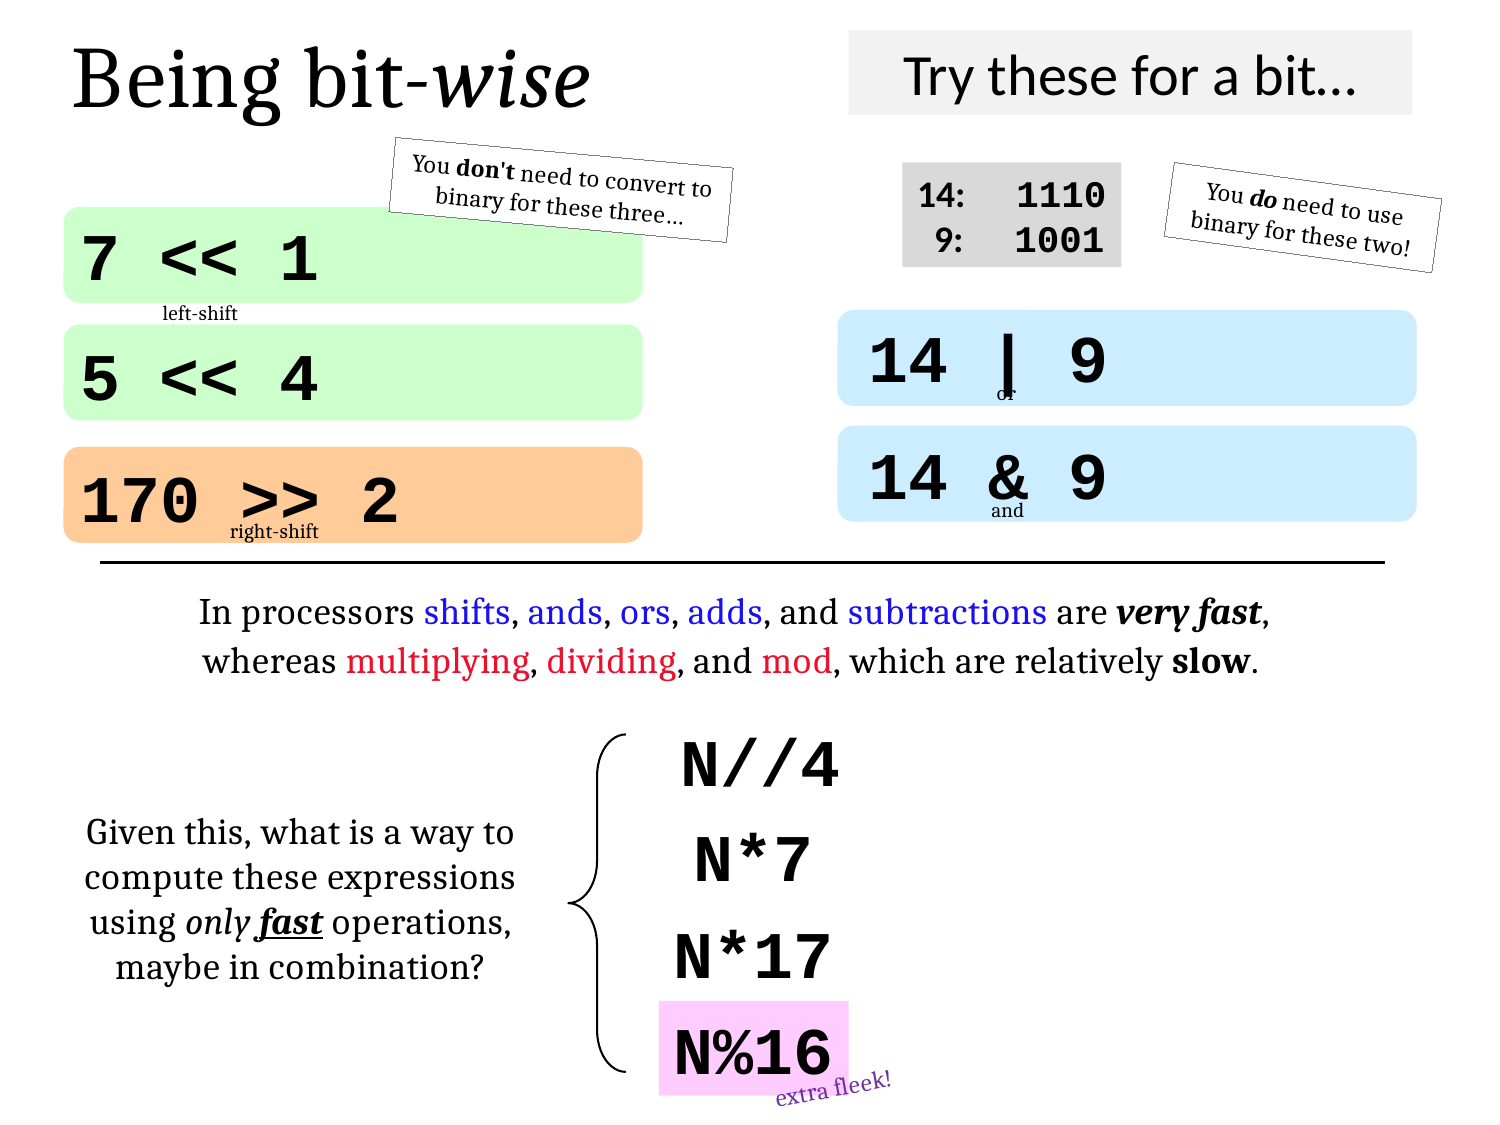

Being bit-wise
Try these for a bit…
You don't need to convert to binary for these three…
14:      1110
  9:      1001
You do need to use binary for these two!

7 << 1
left-shift
14 | 9

5 << 4
or

14 & 9

170 >> 2
and
right-shift
In processors shifts, ands, ors, adds, and subtractions are very fast, whereas multiplying, dividing, and mod, which are relatively slow.
N//4

Given this, what is a way to compute these expressions using only fast operations, maybe in combination?
N*7
N*17
N%16
extra fleek!